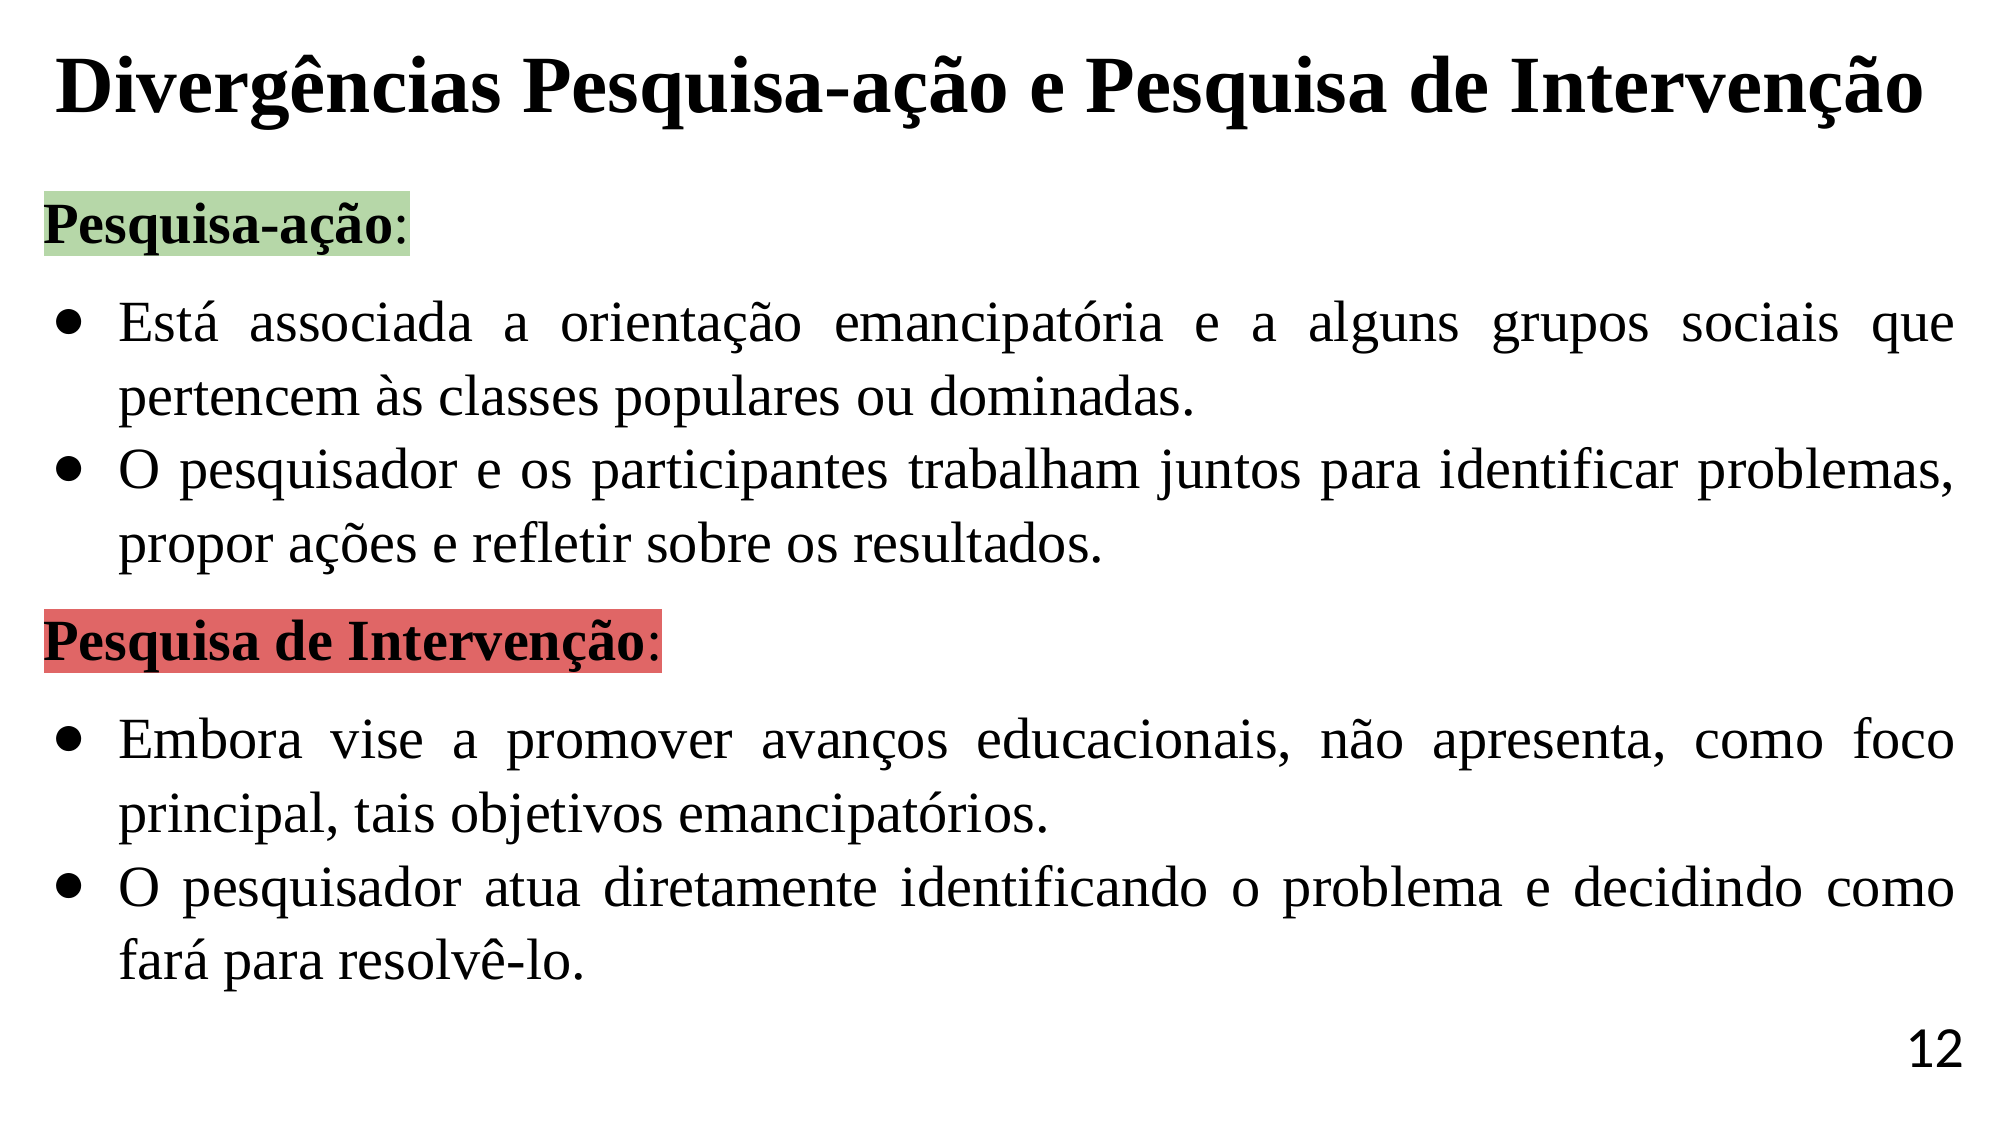

Divergências Pesquisa-ação e Pesquisa de Intervenção
Pesquisa-ação:
Está associada a orientação emancipatória e a alguns grupos sociais que pertencem às classes populares ou dominadas.
O pesquisador e os participantes trabalham juntos para identificar problemas, propor ações e refletir sobre os resultados.
Pesquisa de Intervenção:
Embora vise a promover avanços educacionais, não apresenta, como foco principal, tais objetivos emancipatórios.
O pesquisador atua diretamente identificando o problema e decidindo como fará para resolvê-lo.
12